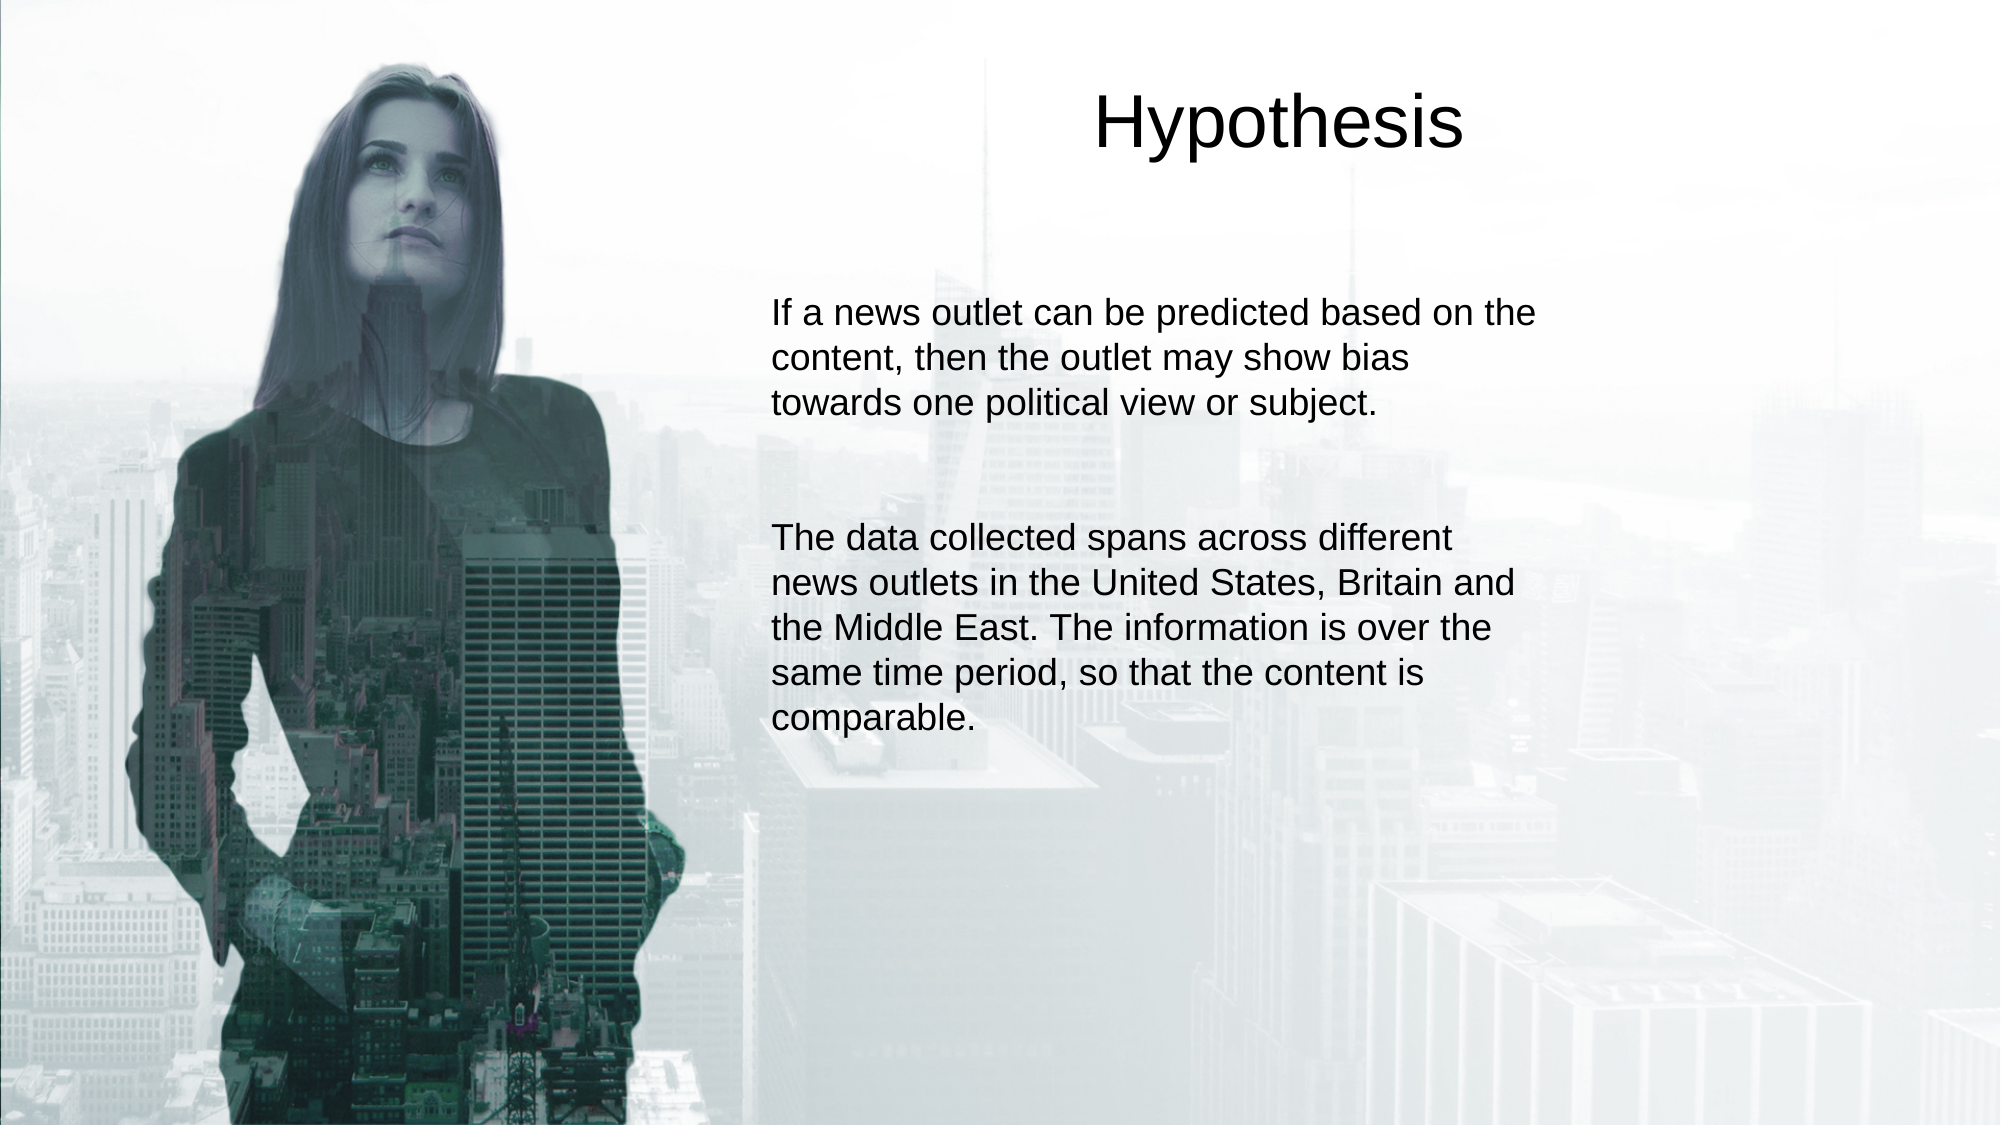

Hypothesis
If a news outlet can be predicted based on the content, then the outlet may show bias towards one political view or subject.

The data collected spans across different news outlets in the United States, Britain and the Middle East. The information is over the same time period, so that the content is comparable.